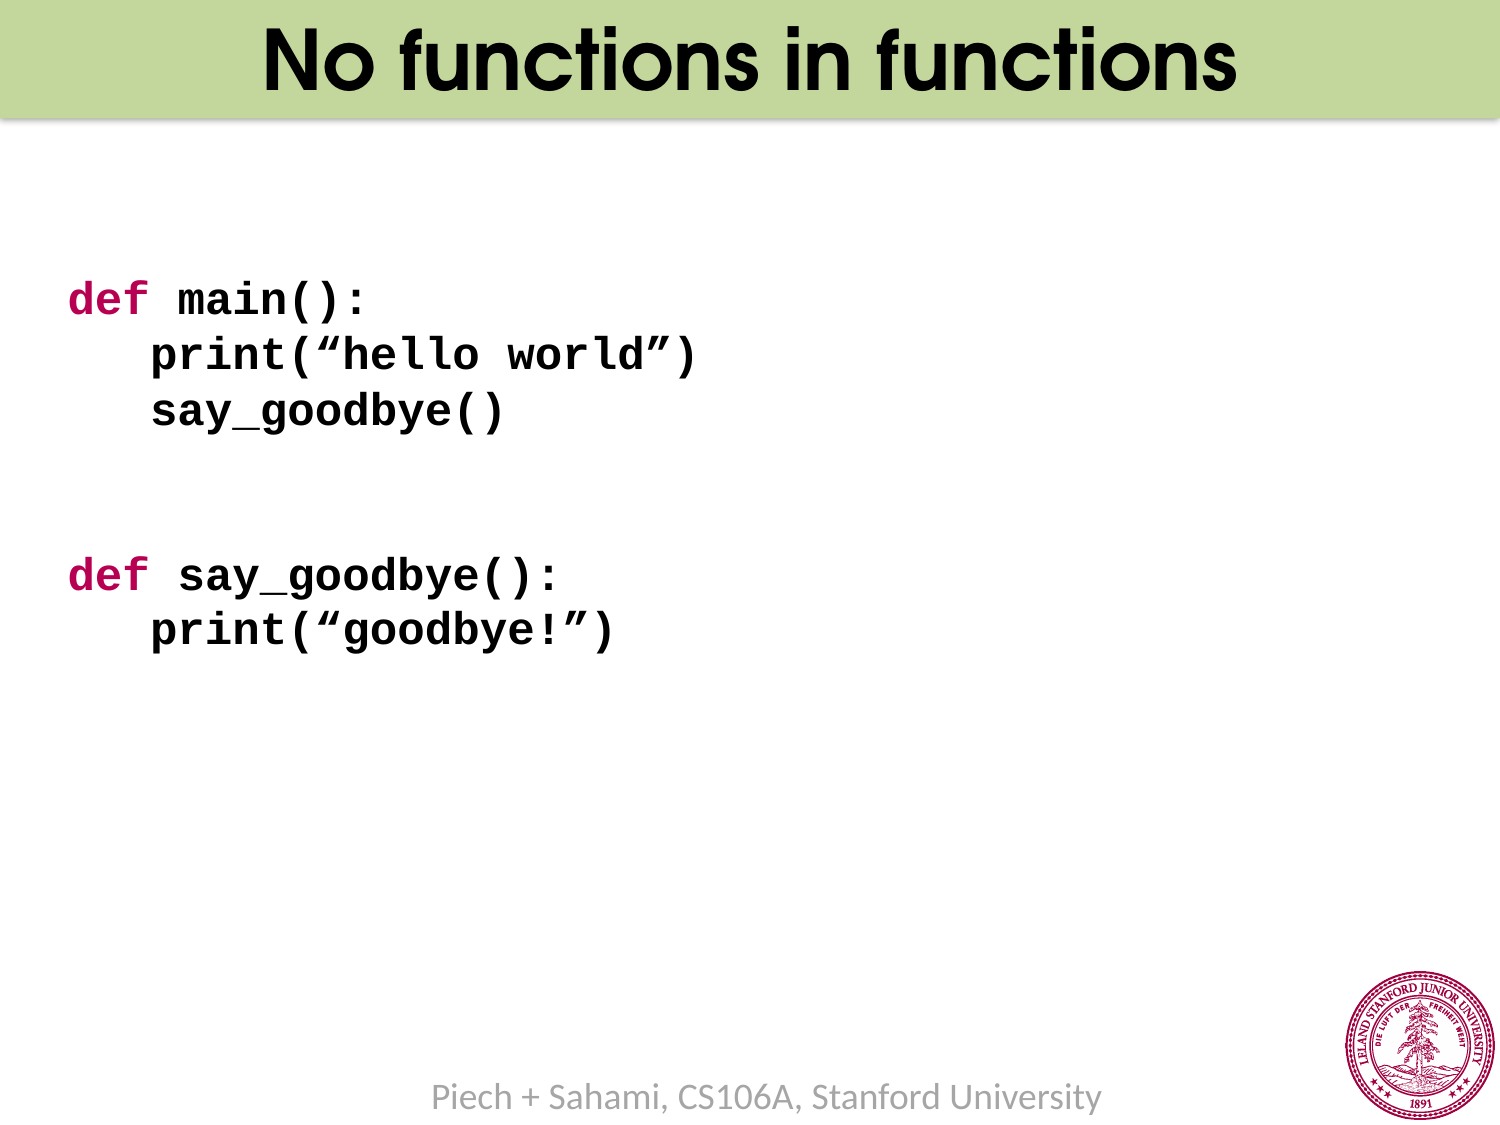

No functions in functions

def main():
   print(“hello world”)
   say_goodbye()

def say_goodbye():
   print(“goodbye!”)